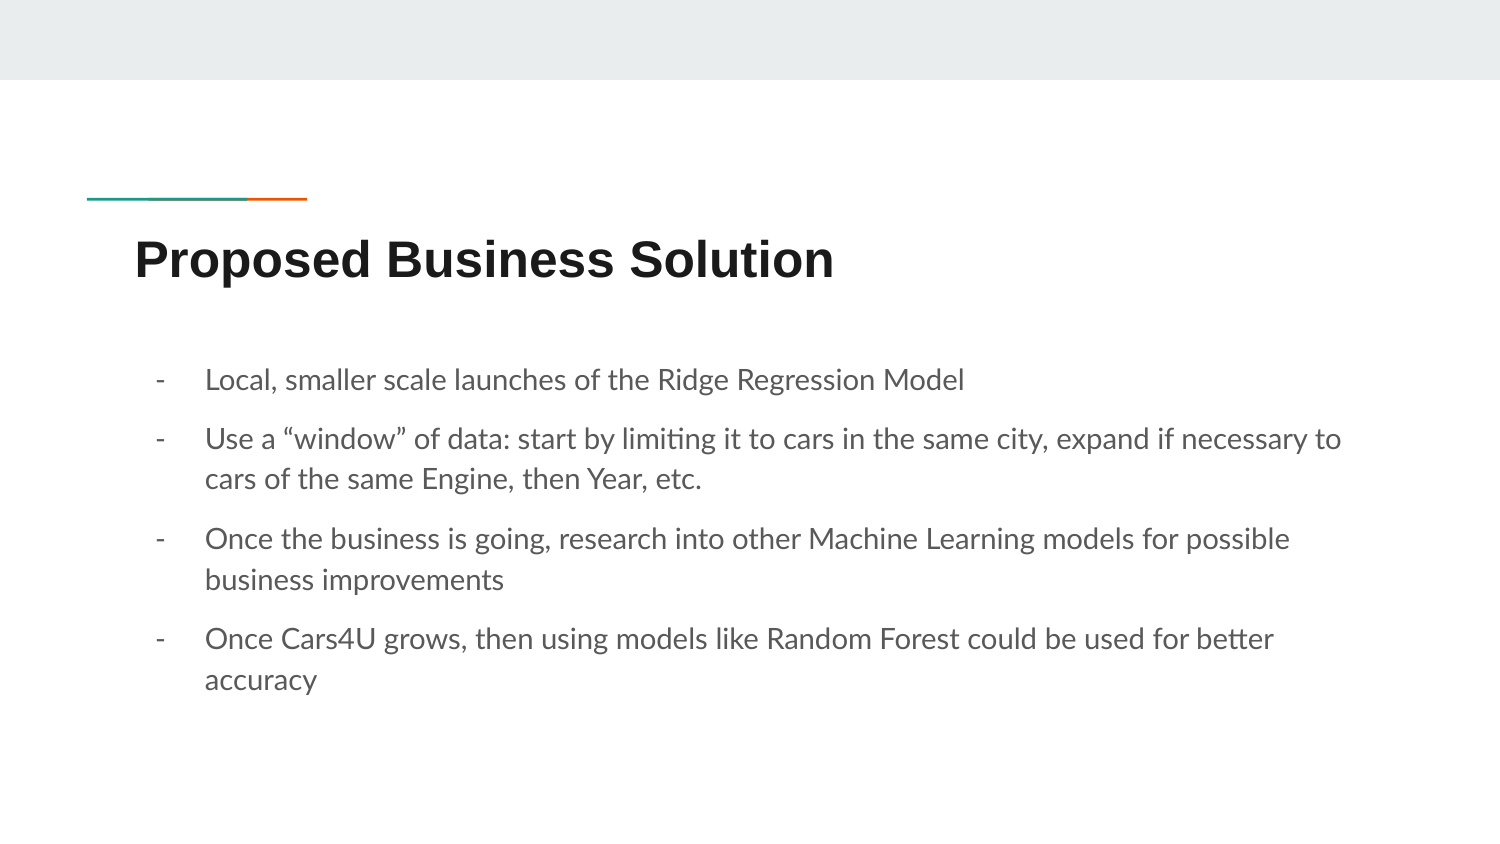

# Proposed Business Solution
Local, smaller scale launches of the Ridge Regression Model
Use a “window” of data: start by limiting it to cars in the same city, expand if necessary to cars of the same Engine, then Year, etc.
Once the business is going, research into other Machine Learning models for possible business improvements
Once Cars4U grows, then using models like Random Forest could be used for better accuracy